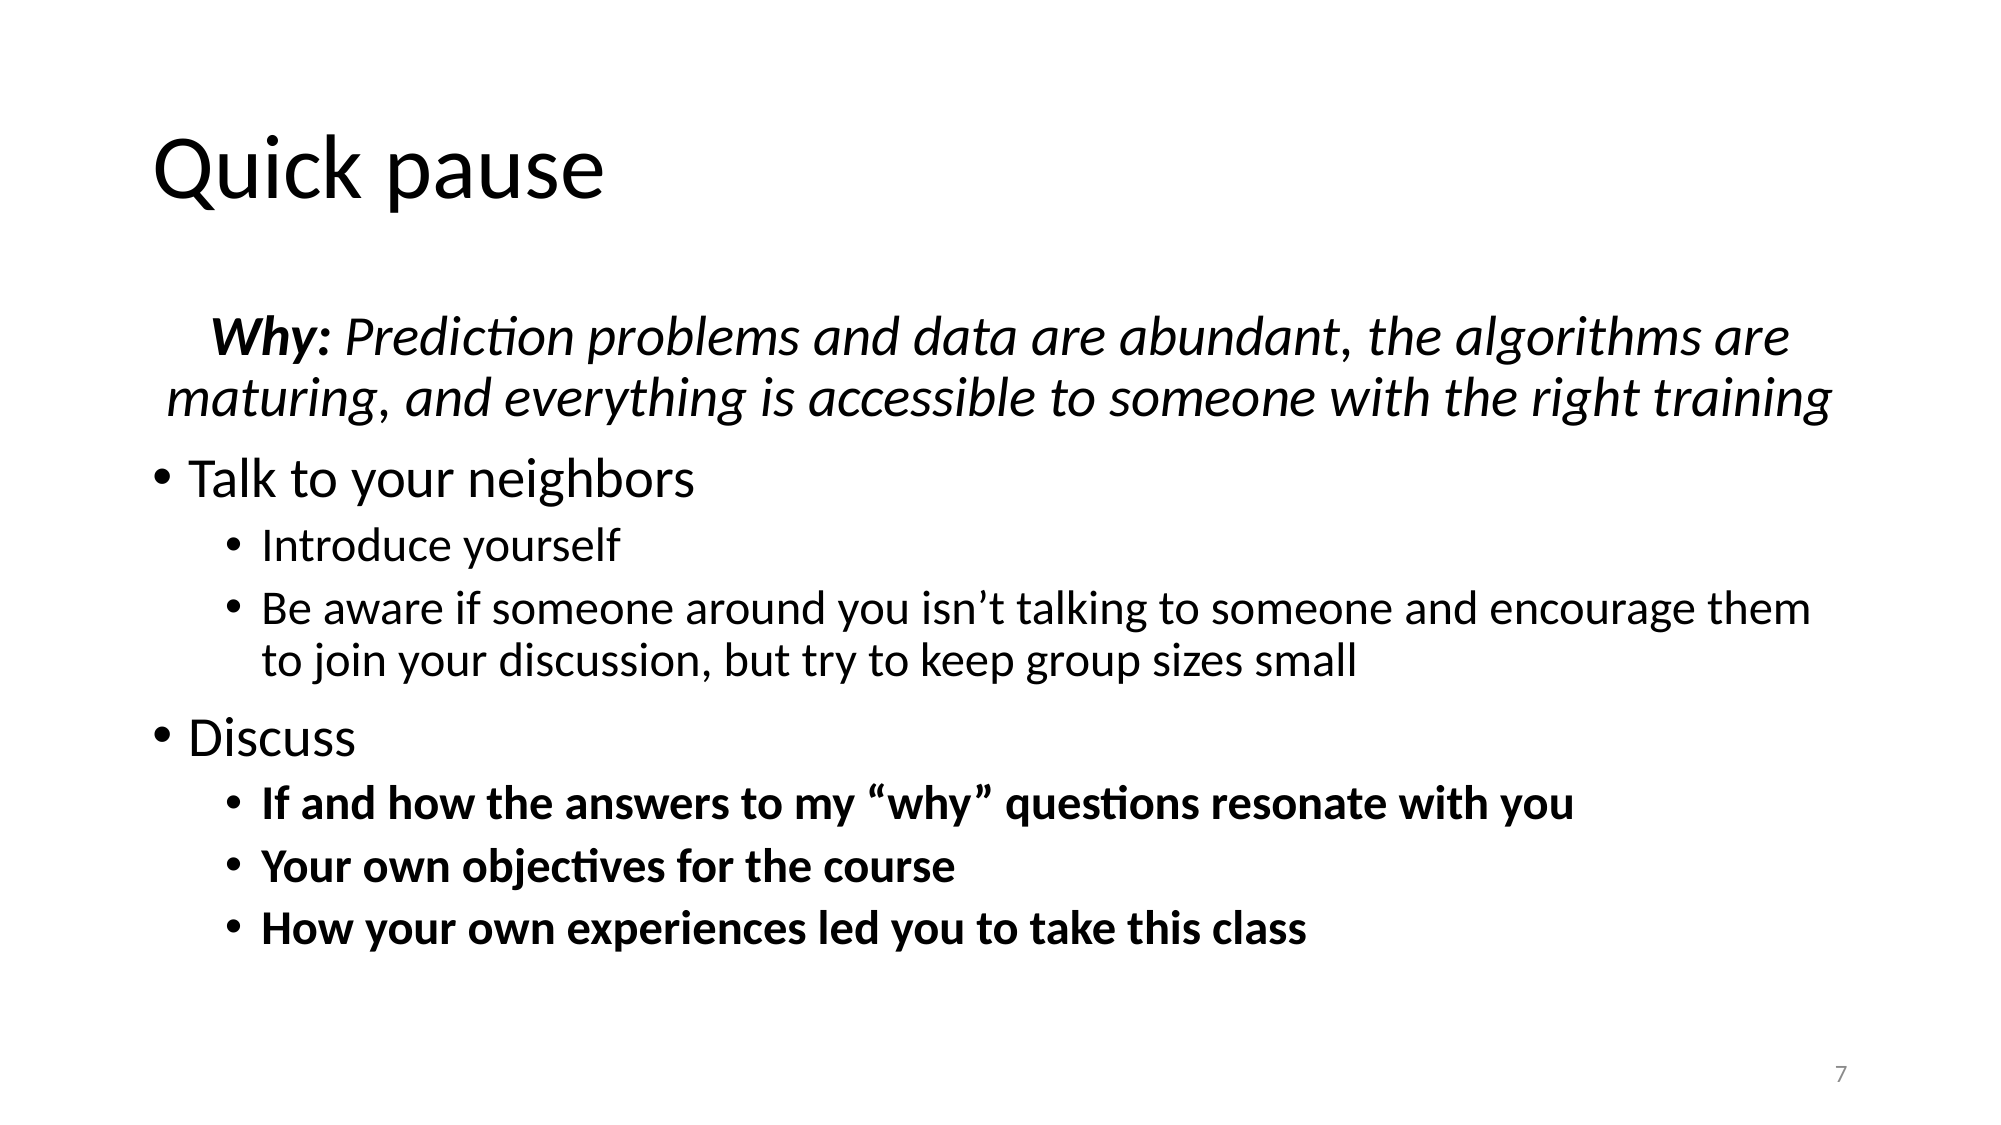

# Quick pause
Why: Prediction problems and data are abundant, the algorithms are maturing, and everything is accessible to someone with the right training
Talk to your neighbors
Introduce yourself
Be aware if someone around you isn’t talking to someone and encourage them to join your discussion, but try to keep group sizes small
Discuss
If and how the answers to my “why” questions resonate with you
Your own objectives for the course
How your own experiences led you to take this class

7